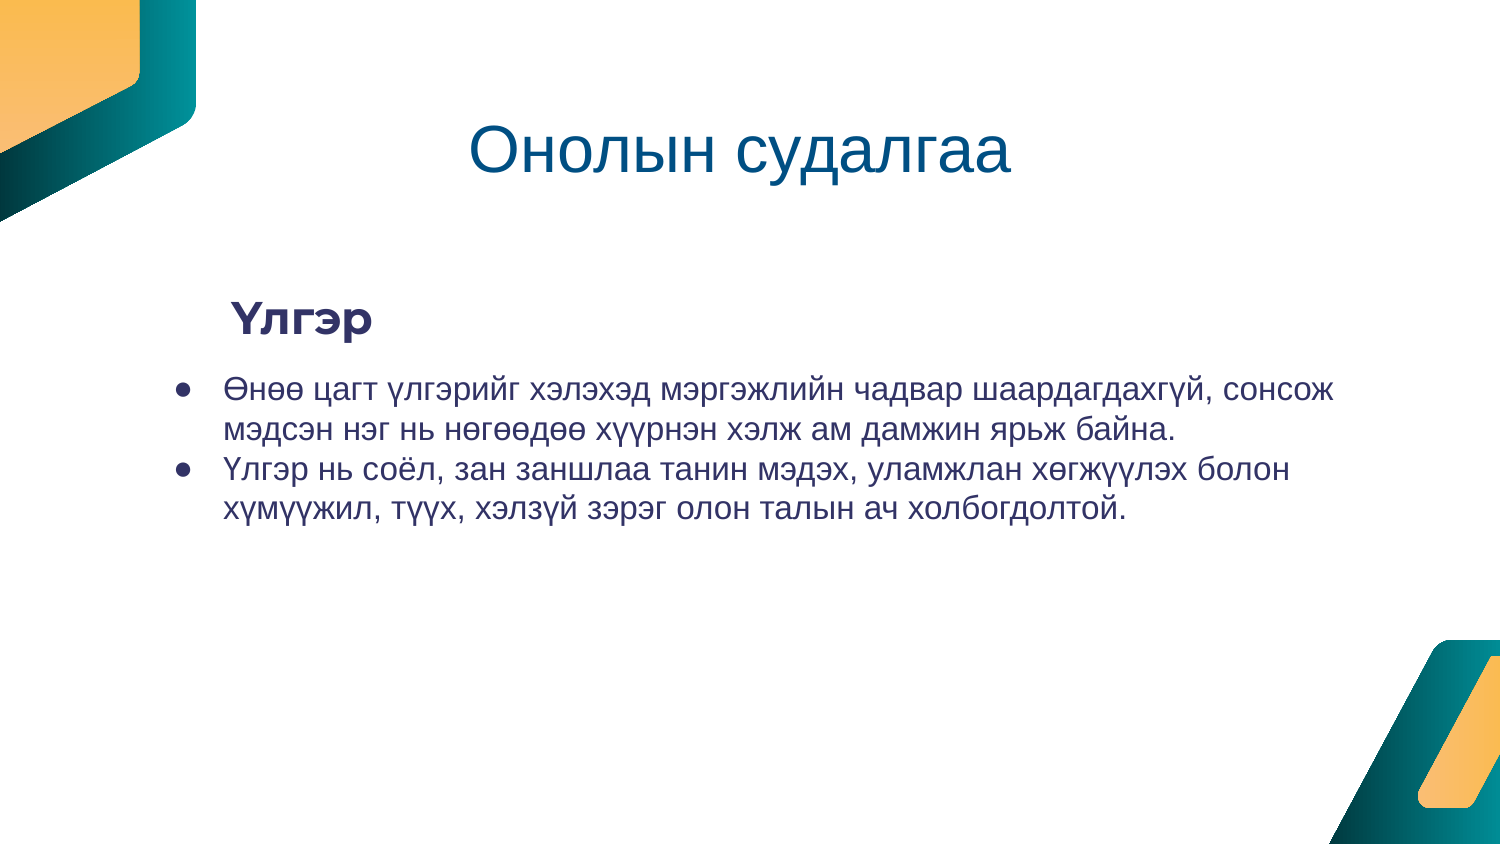

Онолын судалгаа
Үлгэр
Өнөө цагт үлгэрийг хэлэхэд мэргэжлийн чадвар шаардагдахгүй, сонсож мэдсэн нэг нь нөгөөдөө хүүрнэн хэлж ам дамжин ярьж байна.
Үлгэр нь соёл, зан заншлаа танин мэдэх, уламжлан хөгжүүлэх болон хүмүүжил, түүх, хэлзүй зэрэг олон талын ач холбогдолтой.